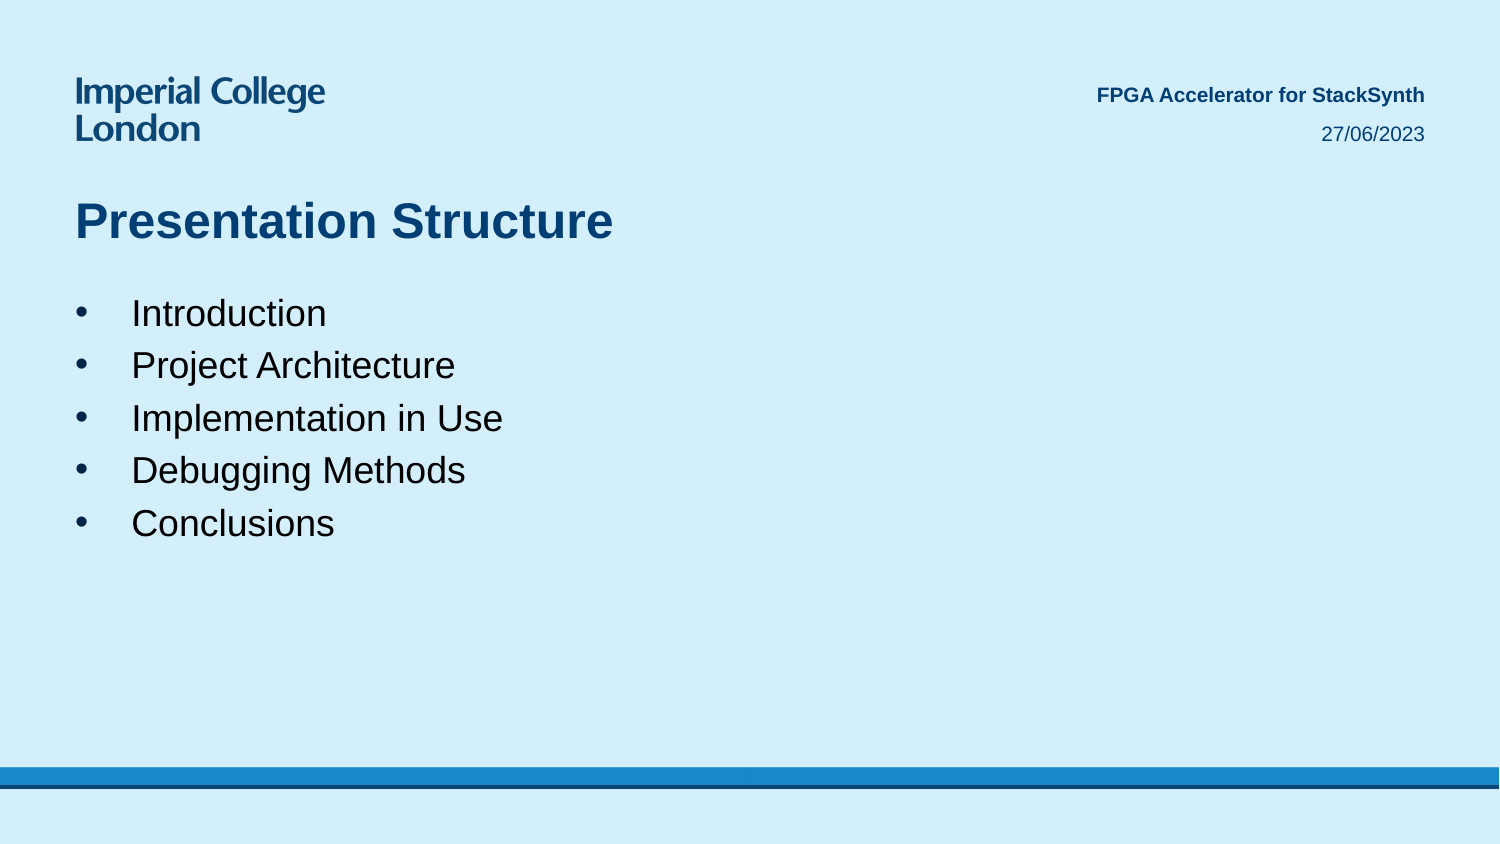

FPGA Accelerator for StackSynth

27/06/2023

# Presentation Structure
Introduction
Project Architecture
Implementation in Use
Debugging Methods
Conclusions